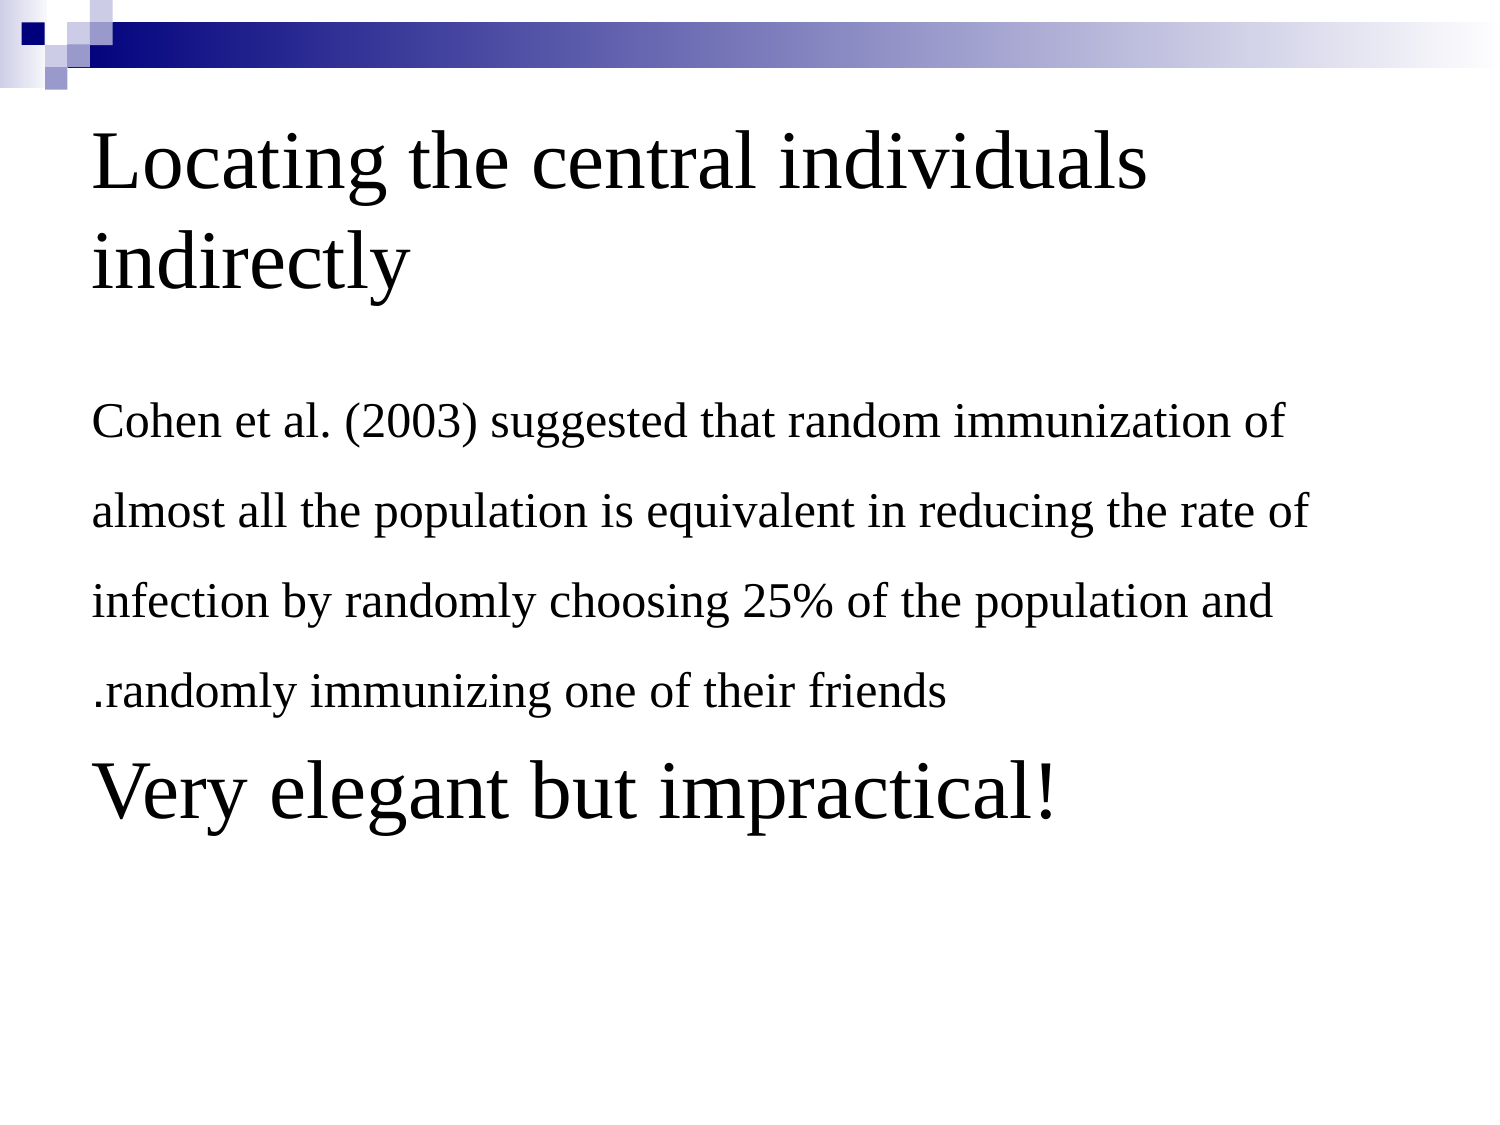

Locating the central individuals indirectly
Cohen et al. (2003) suggested that random immunization of almost all the population is equivalent in reducing the rate of infection by randomly choosing 25% of the population and randomly immunizing one of their friends.

Very elegant but impractical!
45